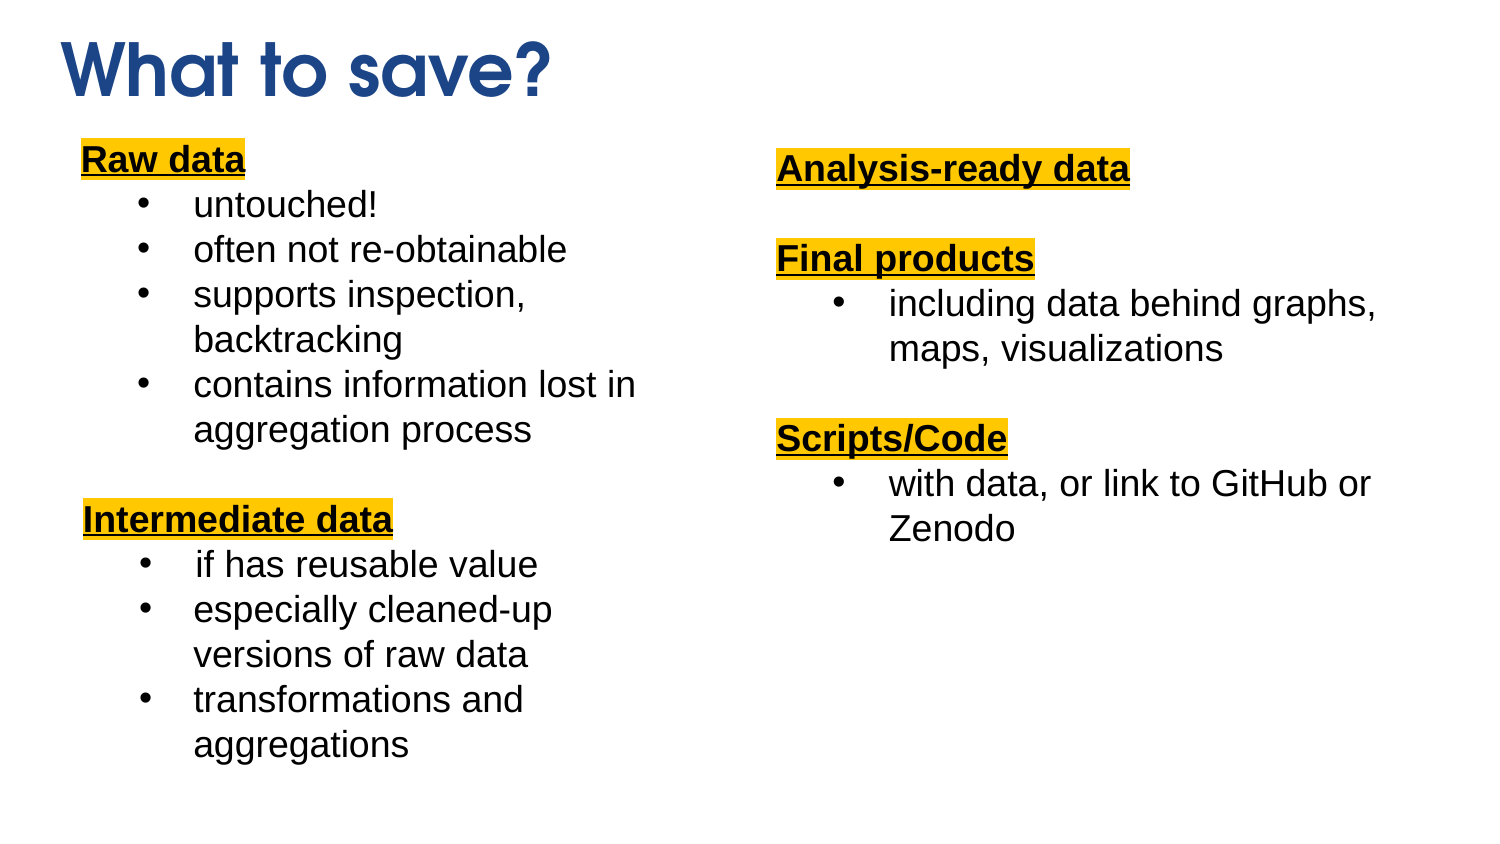

What to save?
Raw data
untouched!
often not re-obtainable
supports inspection, backtracking
contains information lost in aggregation process

Intermediate data
if has reusable value
especially cleaned-up versions of raw data
transformations and aggregations

Analysis-ready data

Final products
including data behind graphs, maps, visualizations

Scripts/Code
with data, or link to GitHub or Zenodo